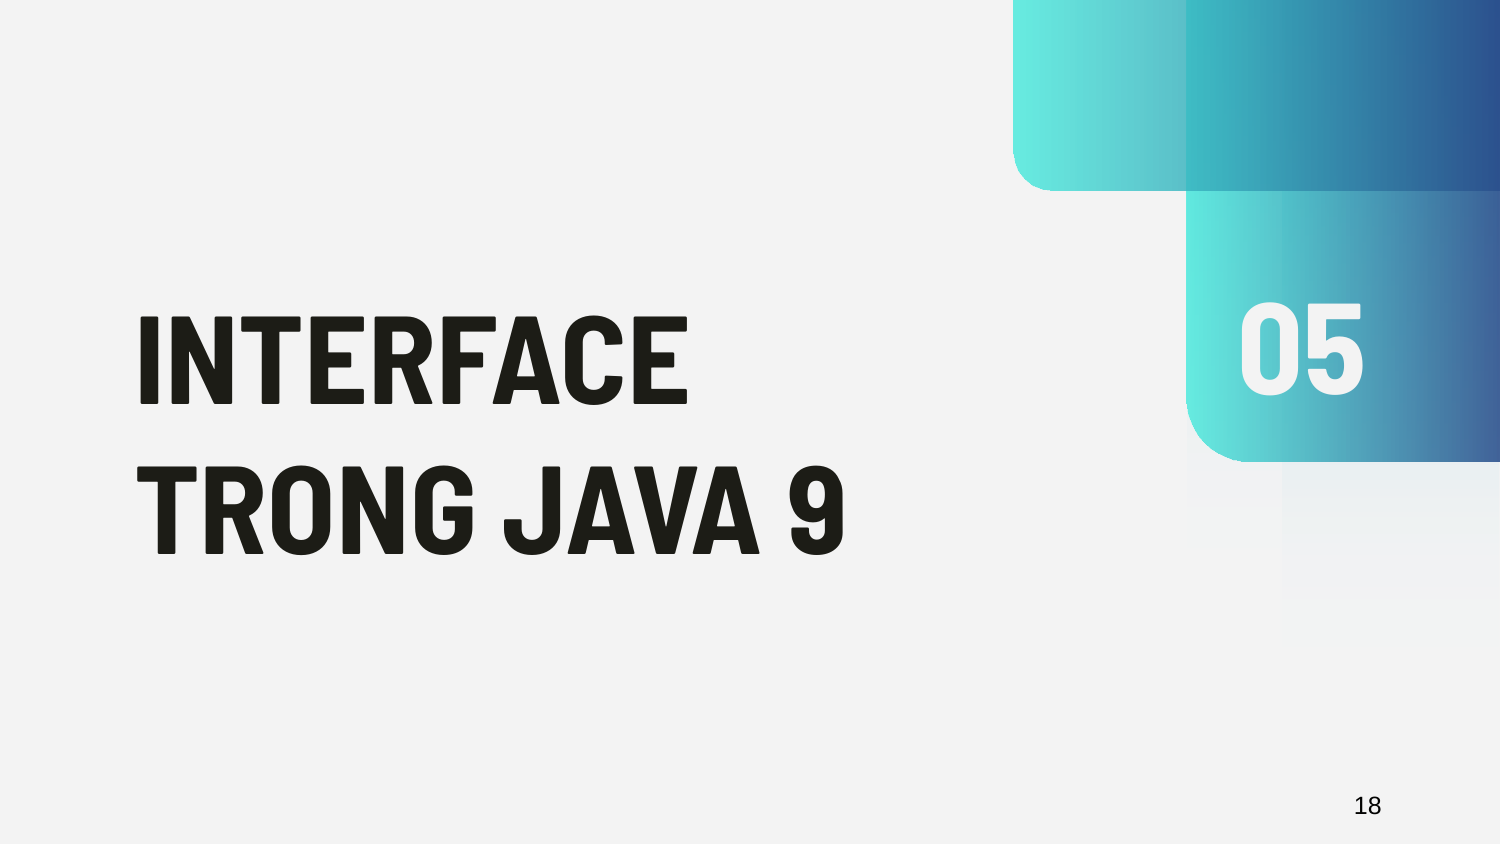

# INTERFACE TRONG JAVA 9
05
18